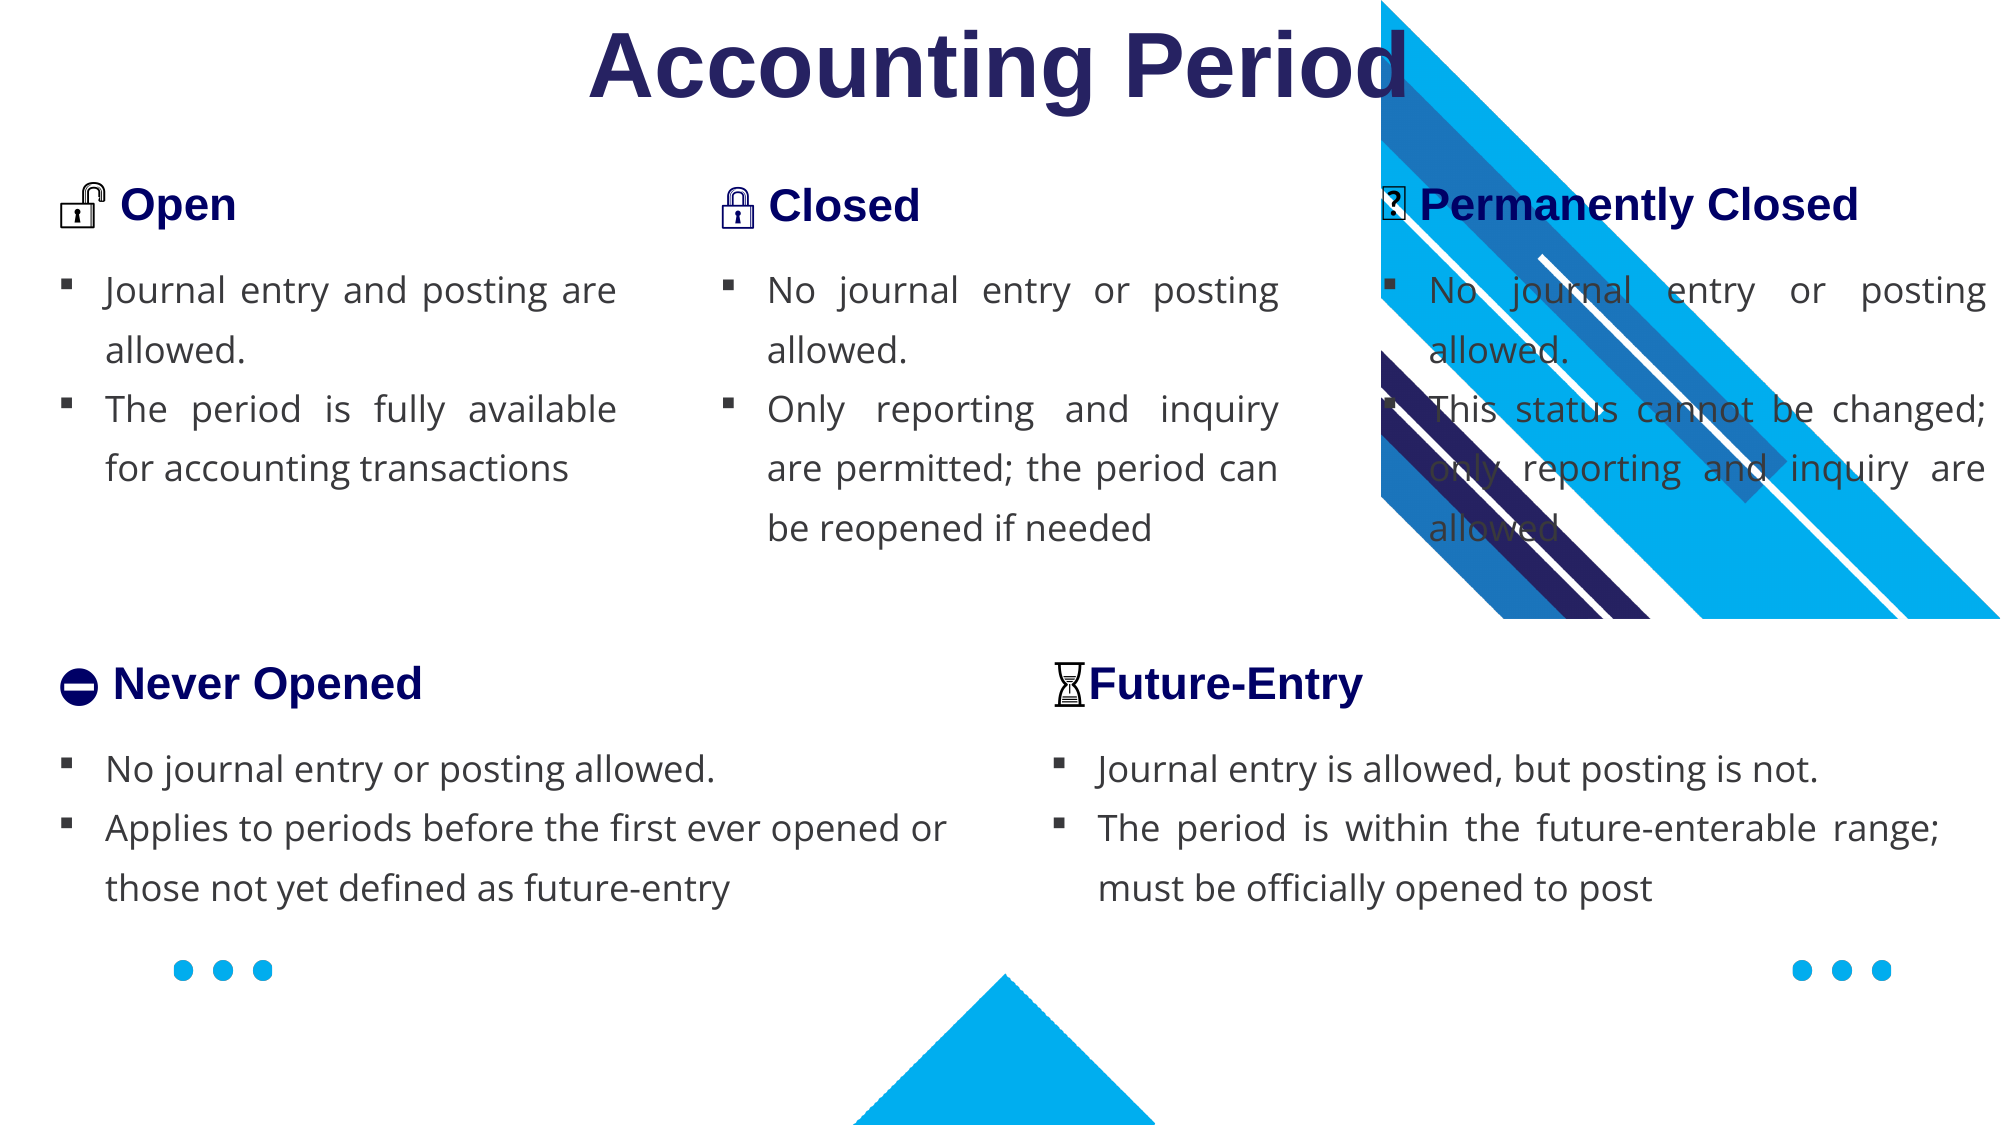

Accounting Period
🔓 Open
🔒 Closed
🧱 Permanently Closed
Journal entry and posting are allowed.
The period is fully available for accounting transactions
No journal entry or posting allowed.
Only reporting and inquiry are permitted; the period can be reopened if needed
No journal entry or posting allowed.
This status cannot be changed; only reporting and inquiry are allowed
⛔ Never Opened
⏳Future-Entry
Journal entry is allowed, but posting is not.
The period is within the future-enterable range; must be officially opened to post
No journal entry or posting allowed.
Applies to periods before the first ever opened or those not yet defined as future-entry